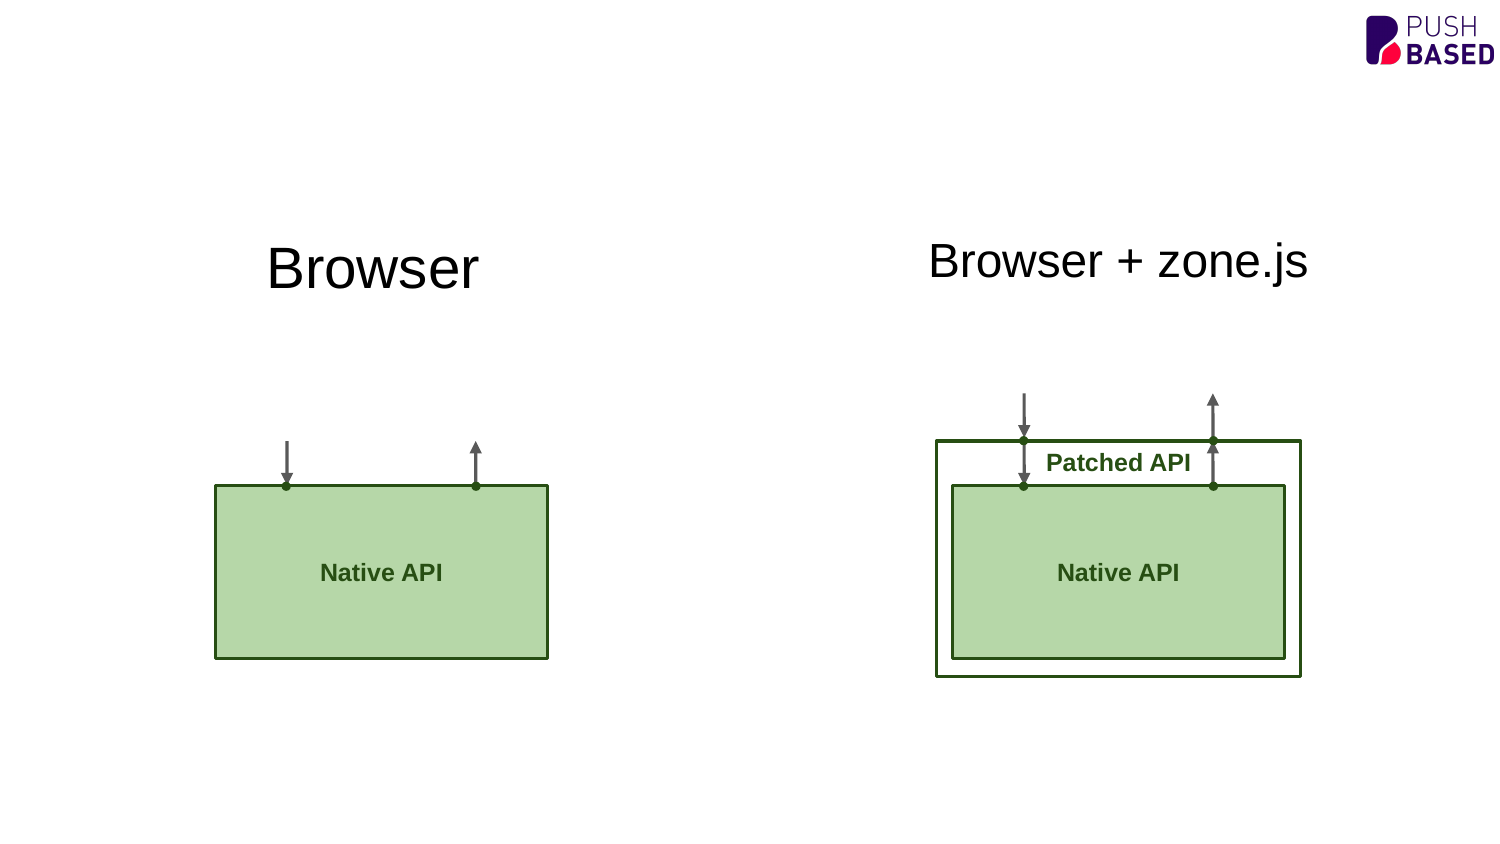

Browser
Browser + zone.js

Patched API

Native API
Native API